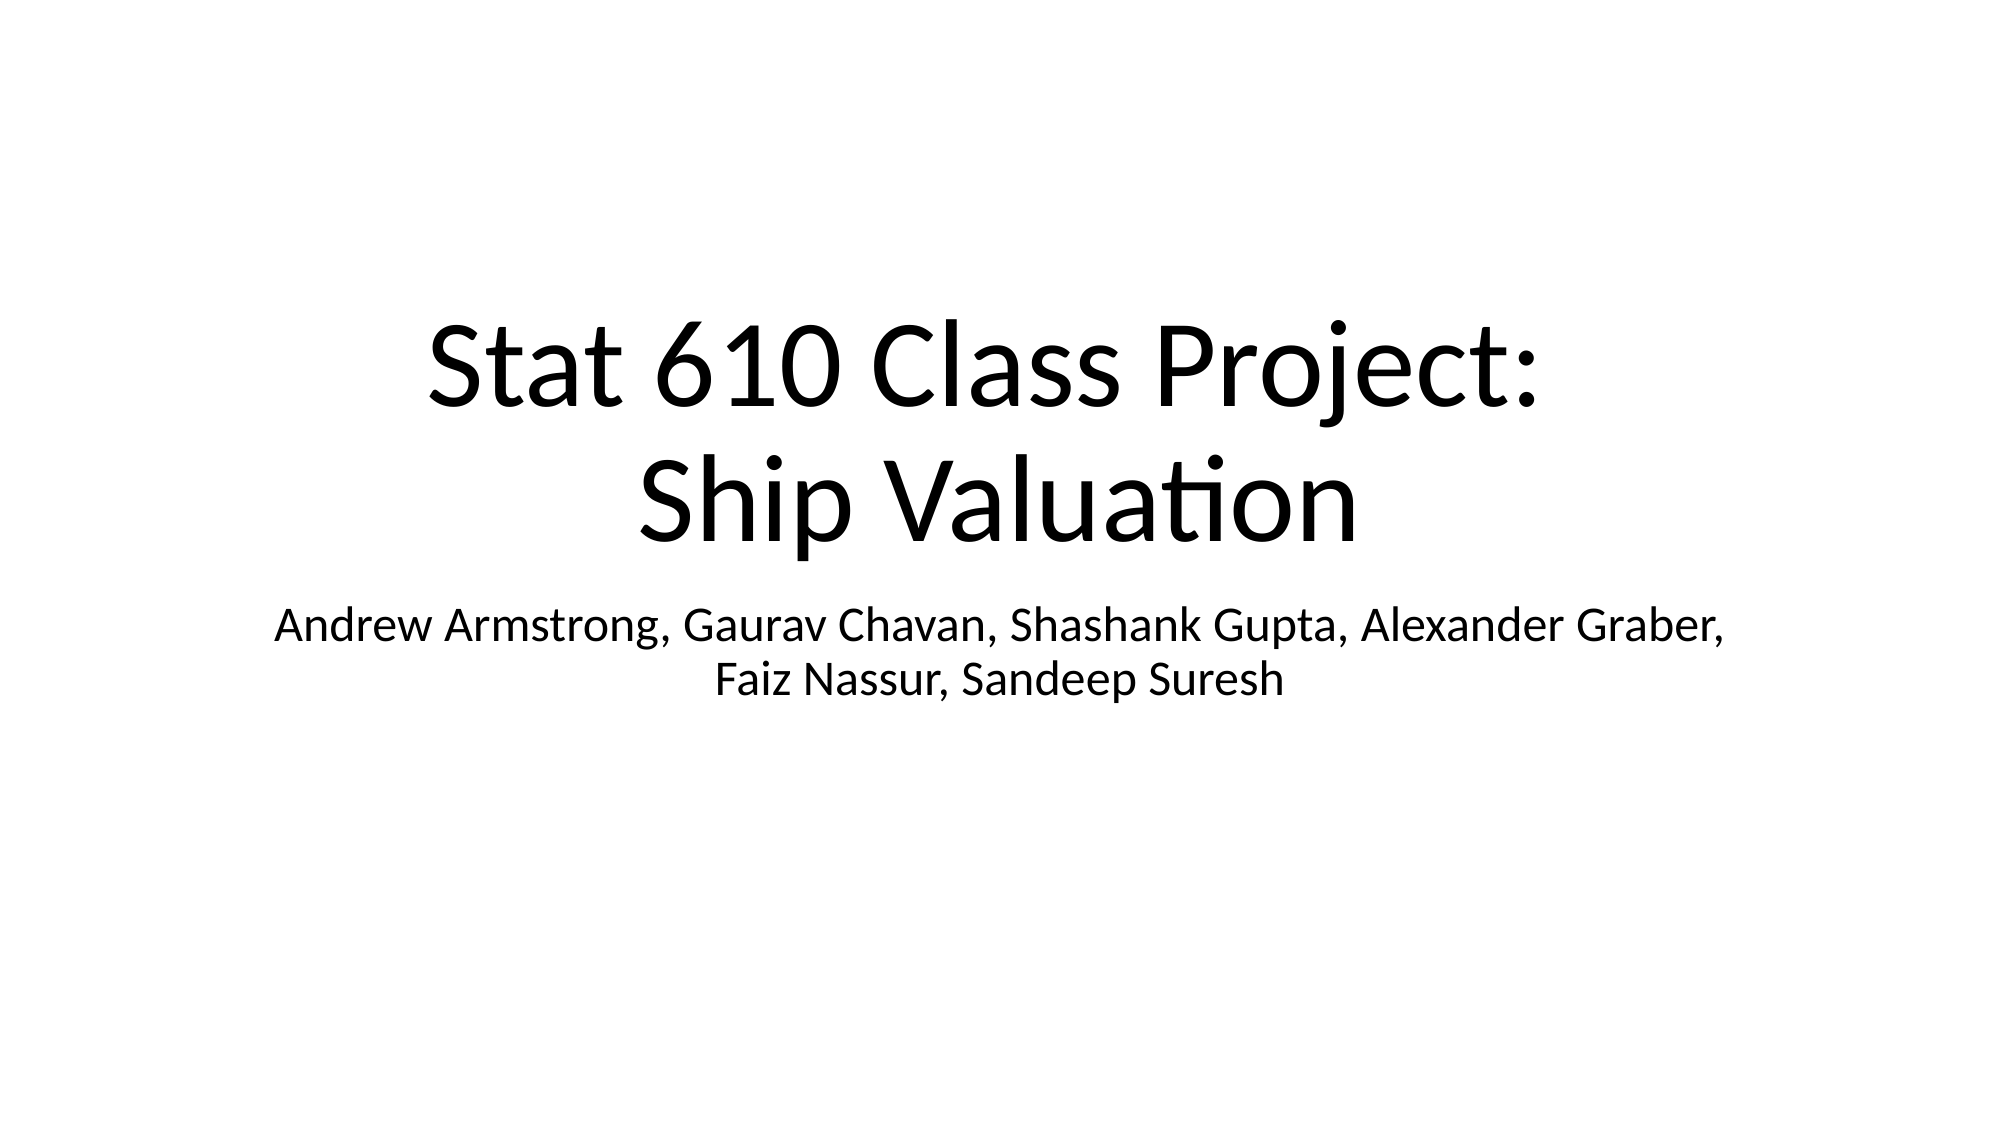

# Stat 610 Class Project: Ship Valuation
Andrew Armstrong, Gaurav Chavan, Shashank Gupta, Alexander Graber, Faiz Nassur, Sandeep Suresh